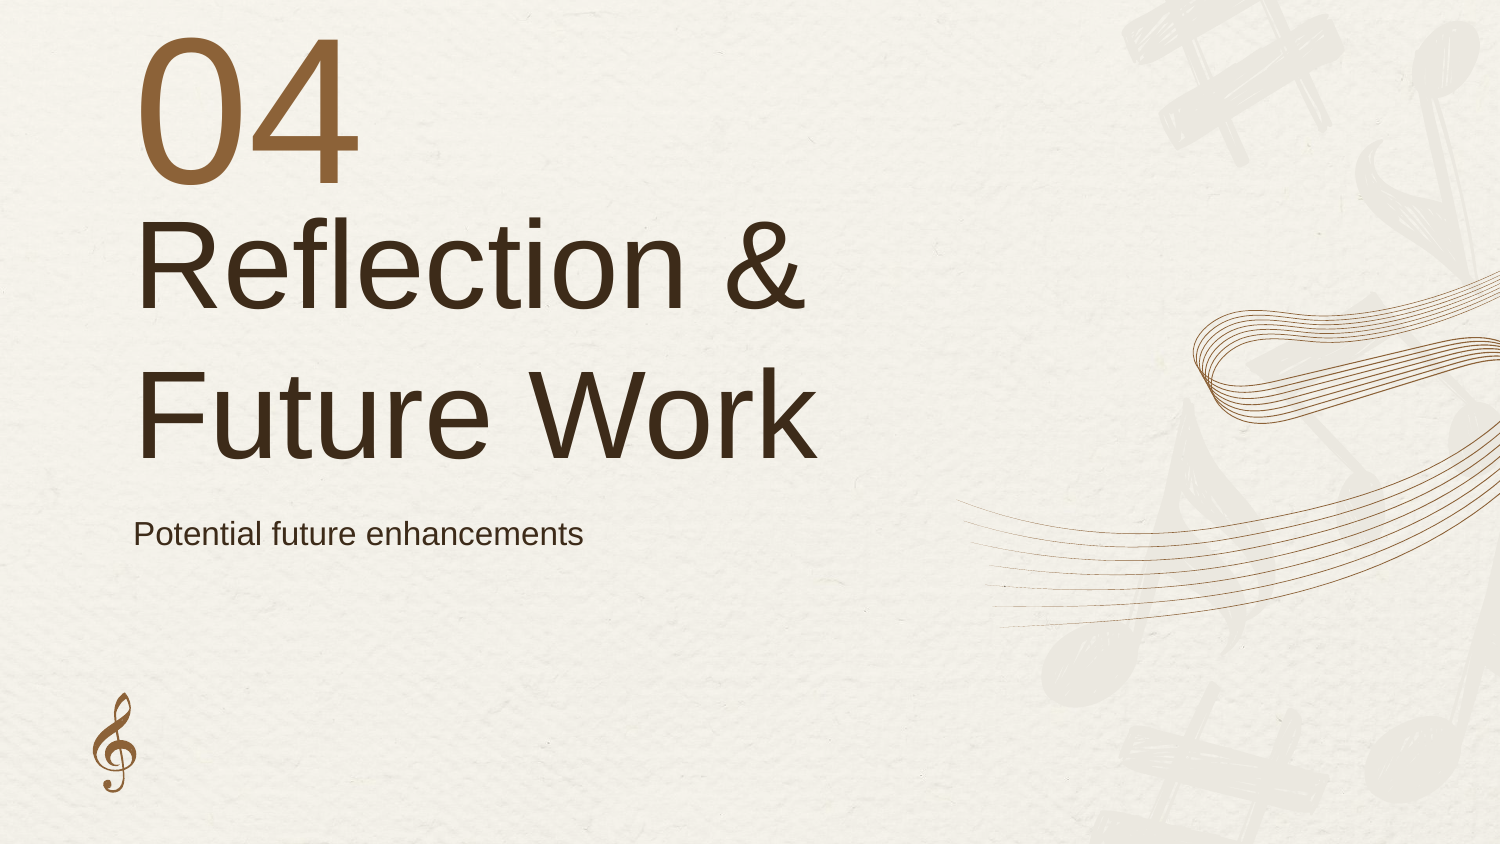

04

# Reflection & Future Work
Potential future enhancements